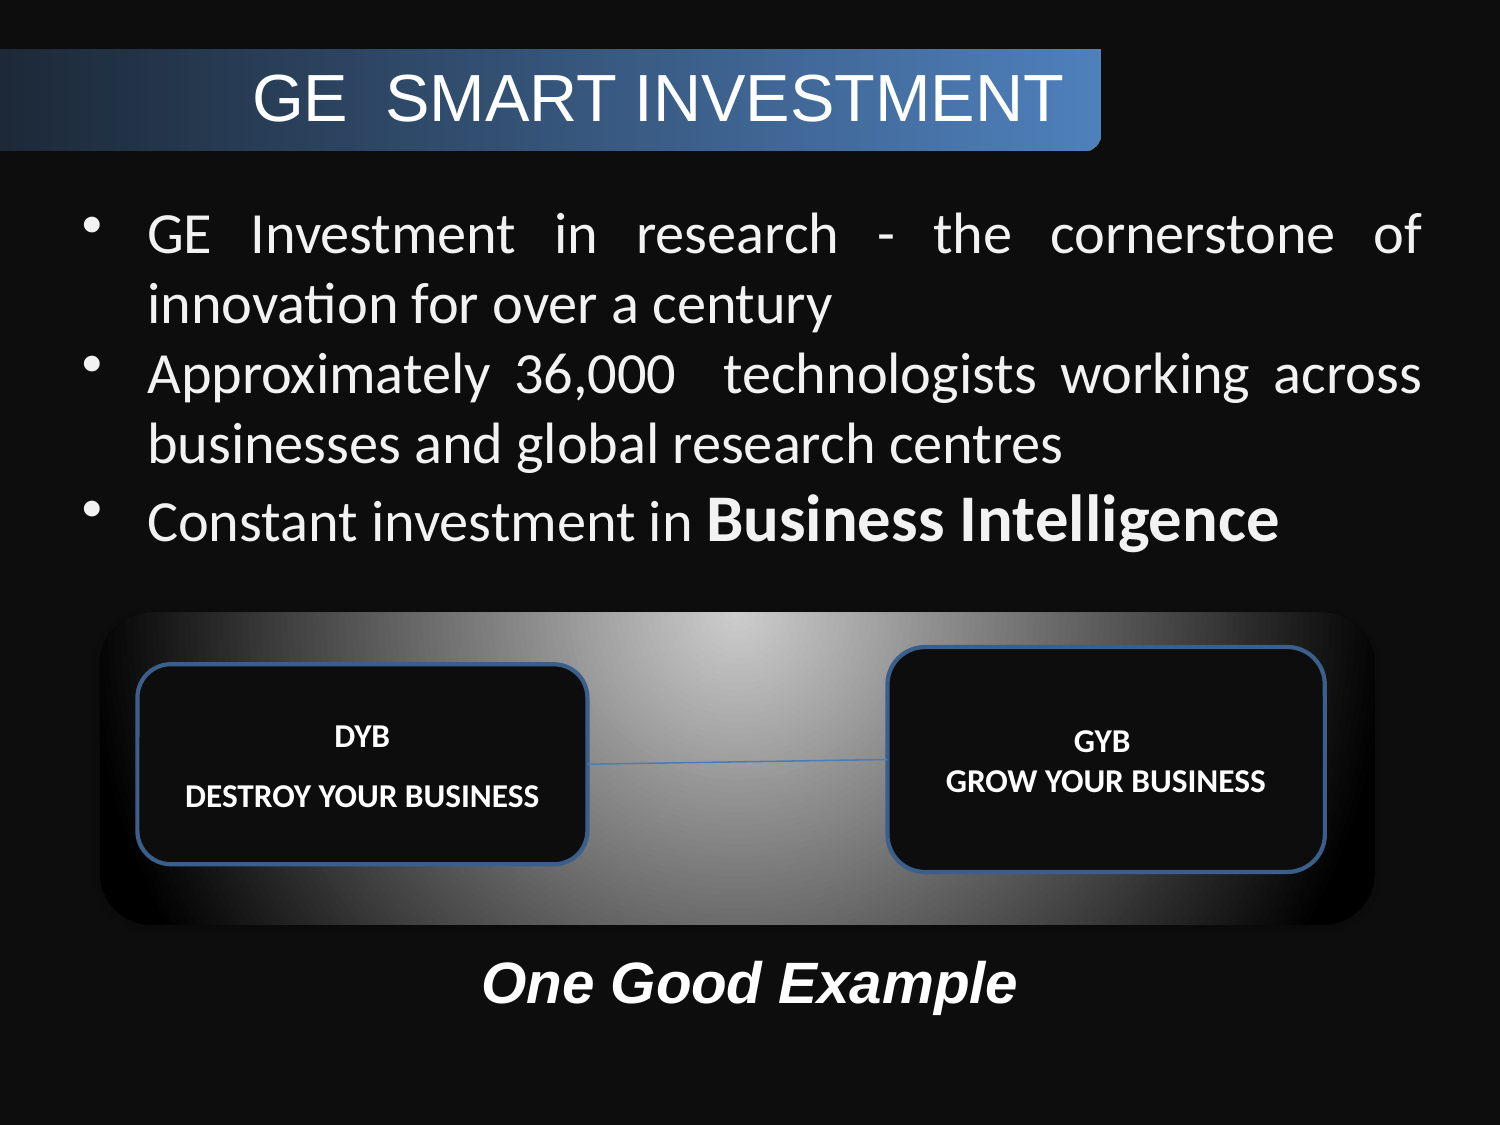

GE  SMART INVESTMENT
GE Investment in research - the cornerstone of innovation for over a century
Approximately 36,000  technologists working across businesses and global research centres
Constant investment in Business Intelligence

Gyb
grow your business
Dyb
Destroy your business
One Good Example